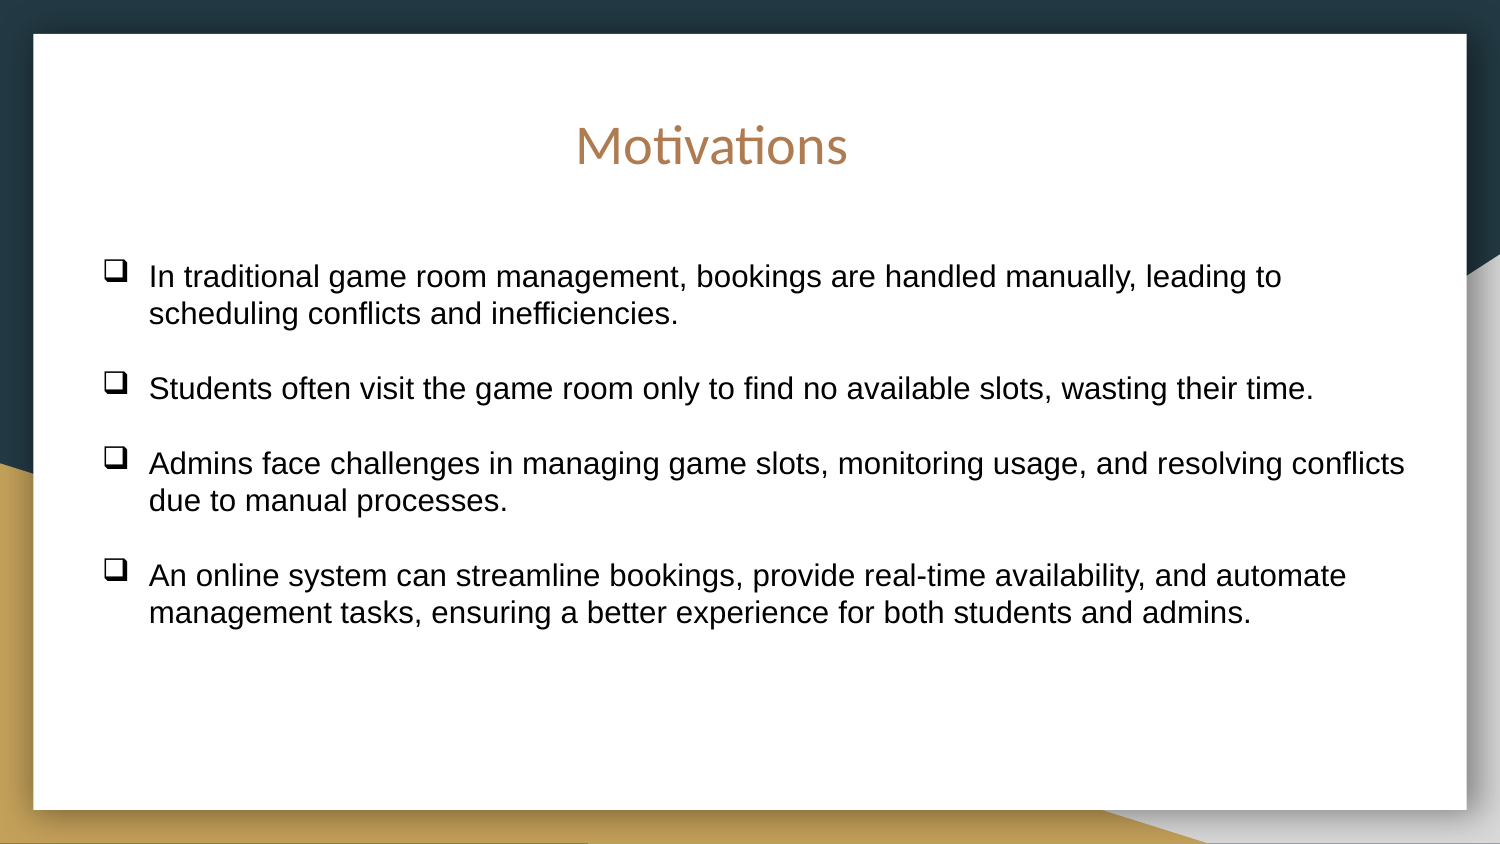

Motivations
In traditional game room management, bookings are handled manually, leading to scheduling conflicts and inefficiencies.

Students often visit the game room only to find no available slots, wasting their time.

Admins face challenges in managing game slots, monitoring usage, and resolving conflicts due to manual processes.

An online system can streamline bookings, provide real-time availability, and automate management tasks, ensuring a better experience for both students and admins.